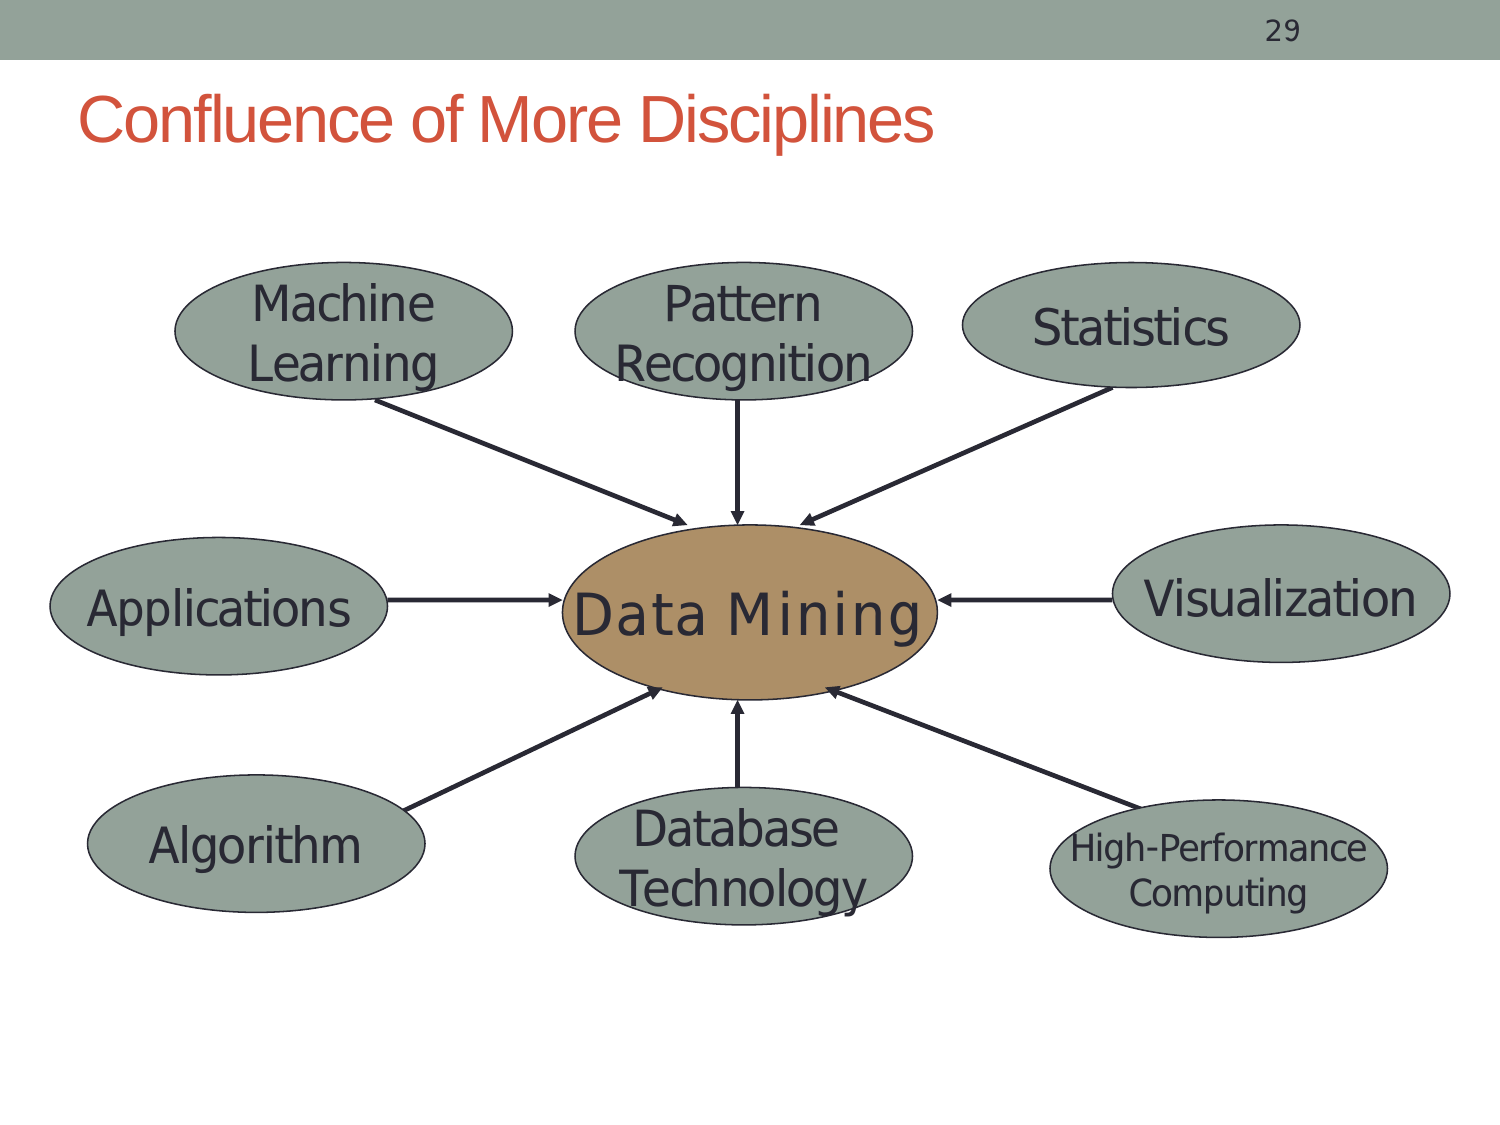

29
# Confluence of More Disciplines
Machine
Learning
Pattern
Recognition
Statistics

Data Mining
Visualization
Applications

Algorithm
Database
Technology
High-Performance
Computing